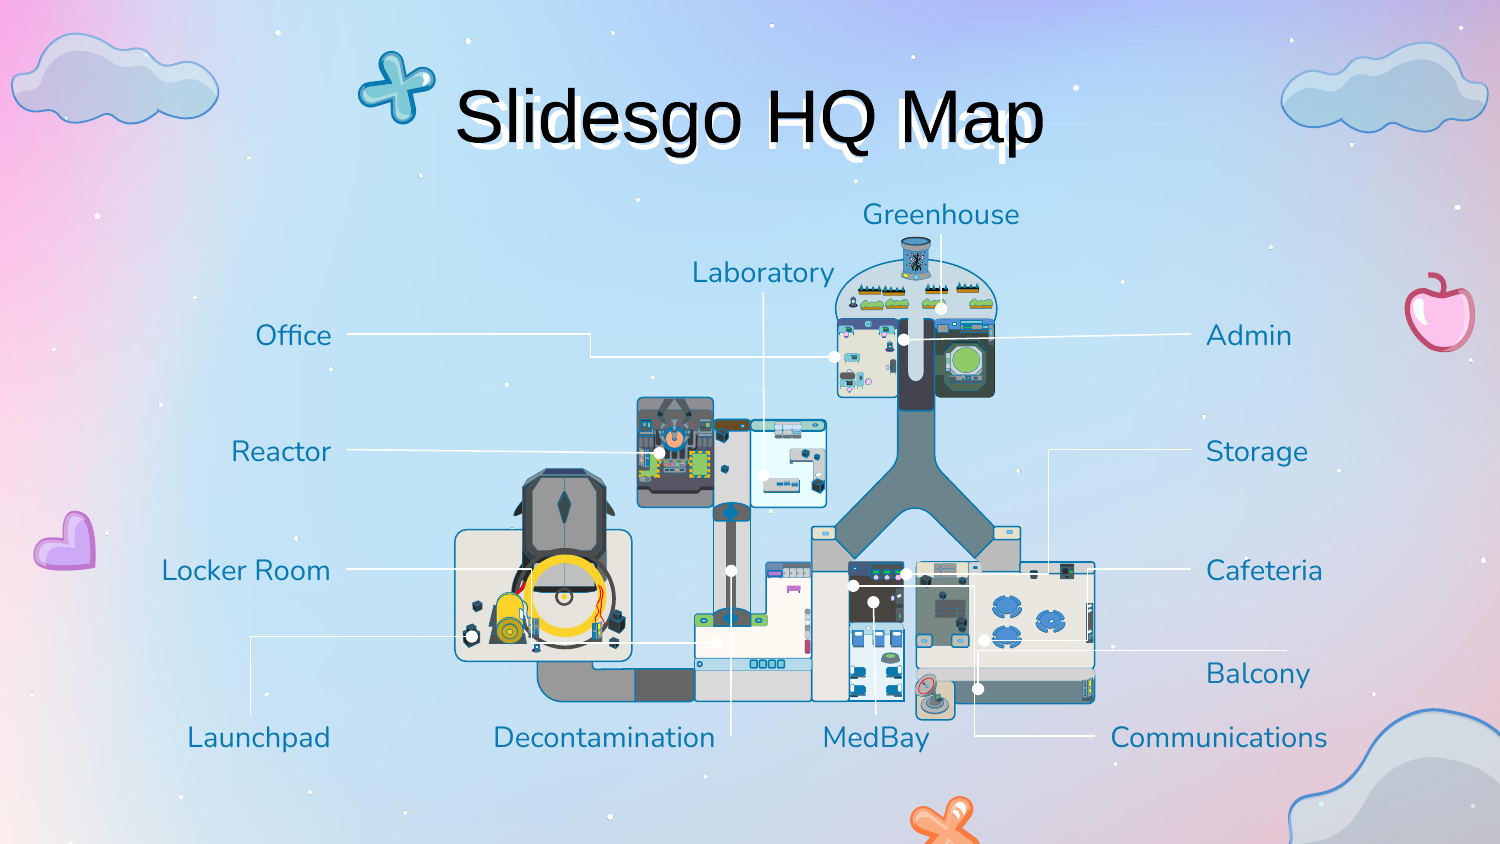

# Slidesgo HQ Map
Slidesgo HQ Map
Greenhouse

Laboratory

Office
Admin
Reactor
Storage

Locker Room
Cafeteria
Balcony
Launchpad
Decontamination
MedBay
Communications